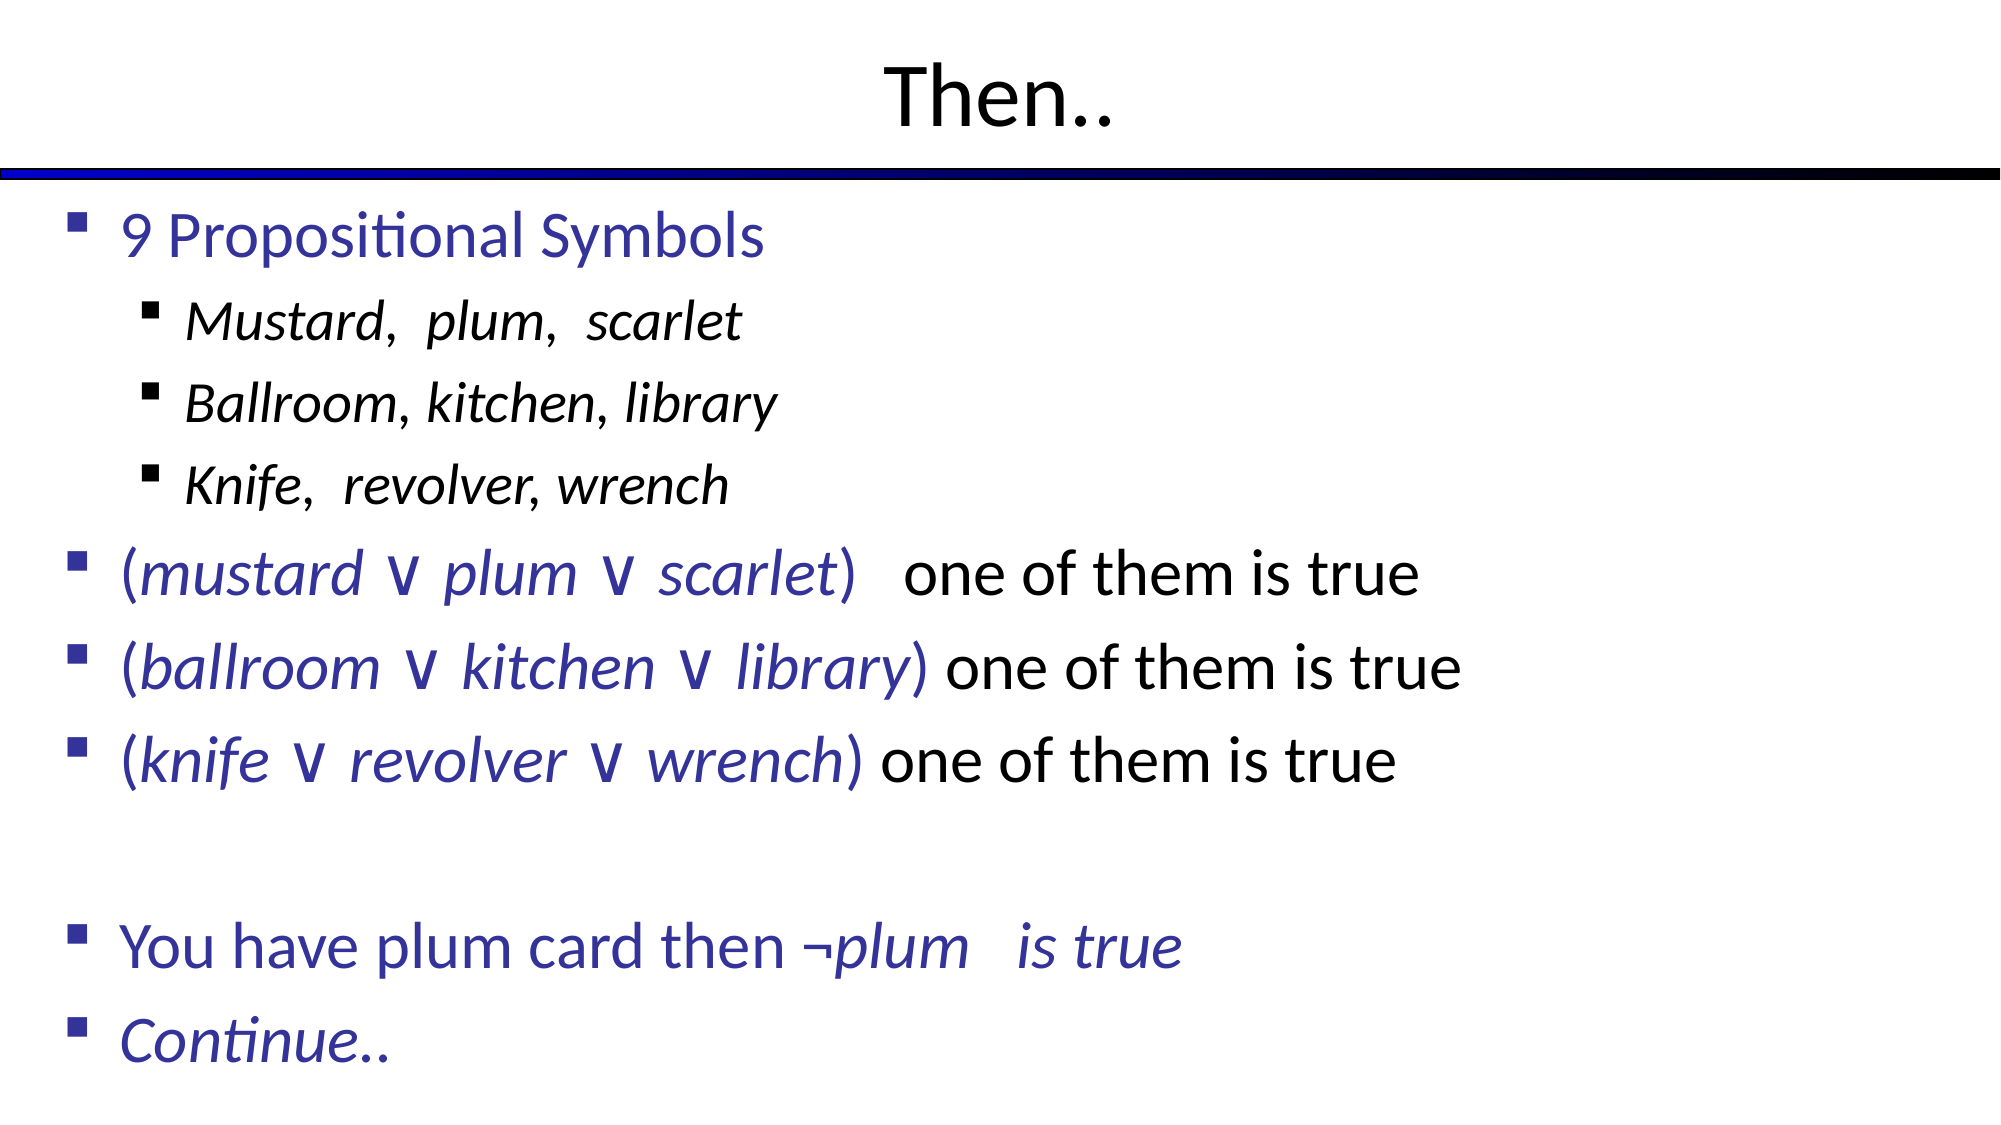

# Then..
9 Propositional Symbols
Mustard,  plum,  scarlet
Ballroom, kitchen, library
Knife,  revolver, wrench
(mustard ∨ plum ∨ scarlet)   one of them is true
(ballroom ∨ kitchen ∨ library) one of them is true
(knife ∨ revolver ∨ wrench) one of them is true

You have plum card then ¬plum   is true
Continue..